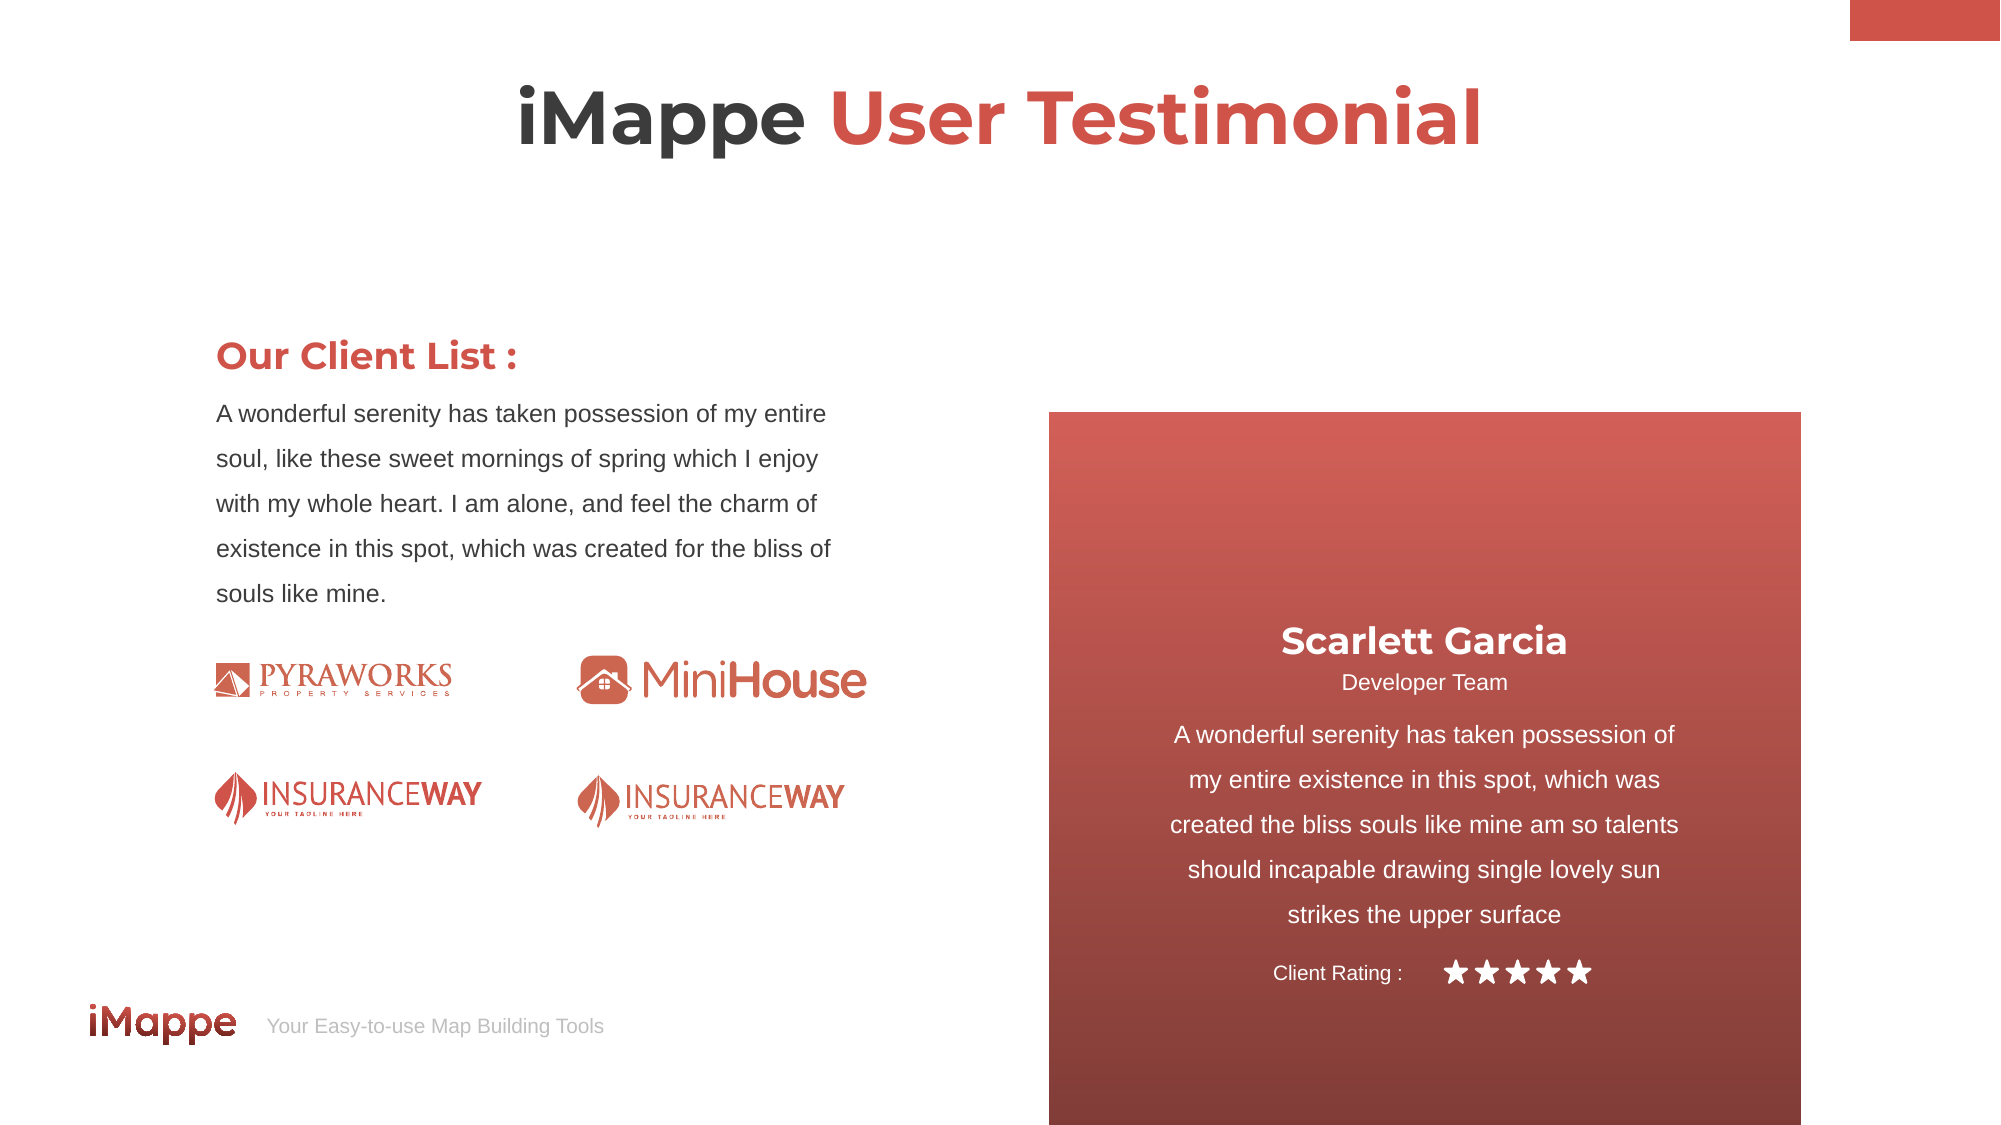

# iMappe User Testimonial

Our Client List :
A wonderful serenity has taken possession of my entire soul, like these sweet mornings of spring which I enjoy with my whole heart. I am alone, and feel the charm of existence in this spot, which was created for the bliss of souls like mine.

Scarlett Garcia

Developer Team

A wonderful serenity has taken possession of my entire existence in this spot, which was created the bliss souls like mine am so talents should incapable drawing single lovely sun strikes the upper surface

Client Rating :

Your Easy-to-use Map Building Tools